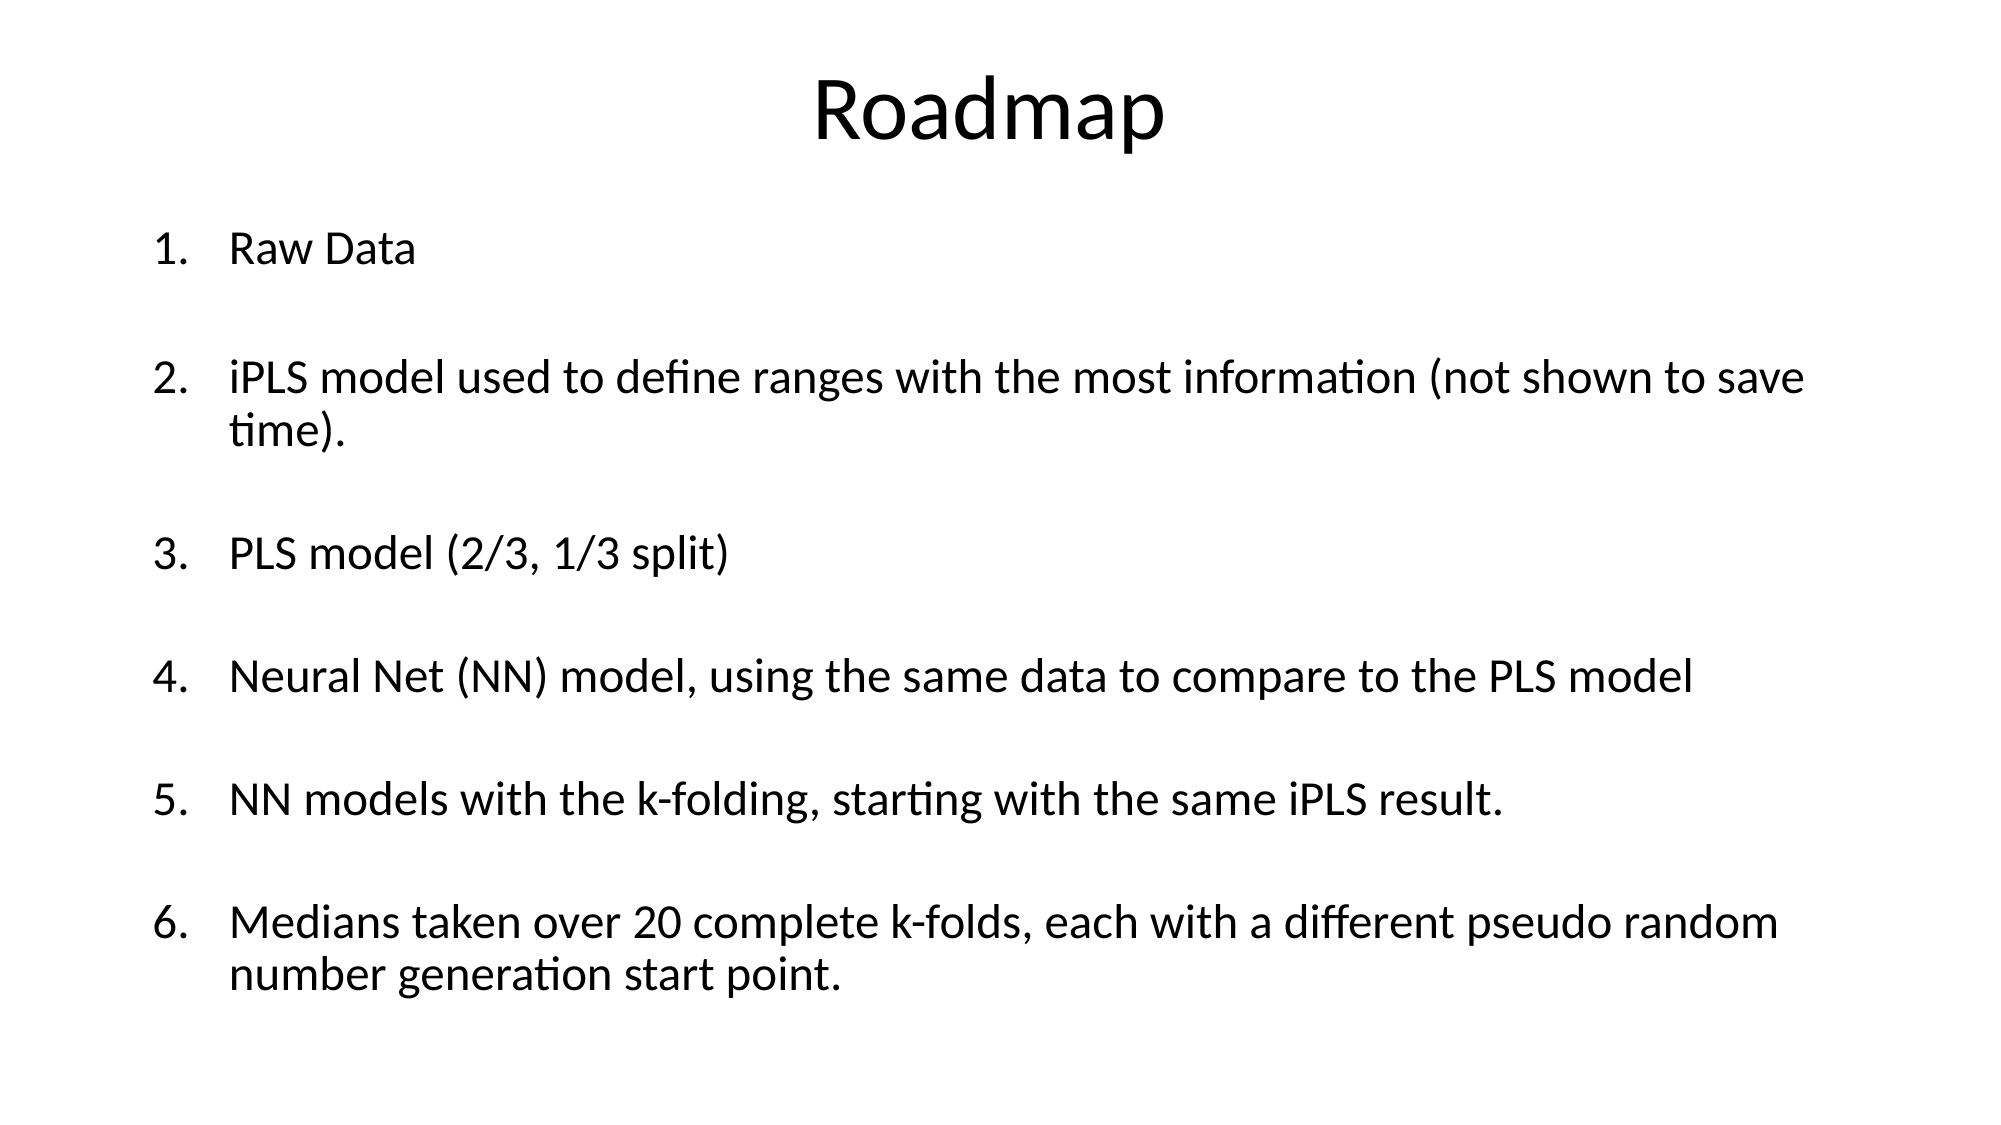

# Roadmap
Raw Data
iPLS model used to define ranges with the most information (not shown to save time).
PLS model (2/3, 1/3 split)
Neural Net (NN) model, using the same data to compare to the PLS model
NN models with the k-folding, starting with the same iPLS result.
Medians taken over 20 complete k-folds, each with a different pseudo random number generation start point.